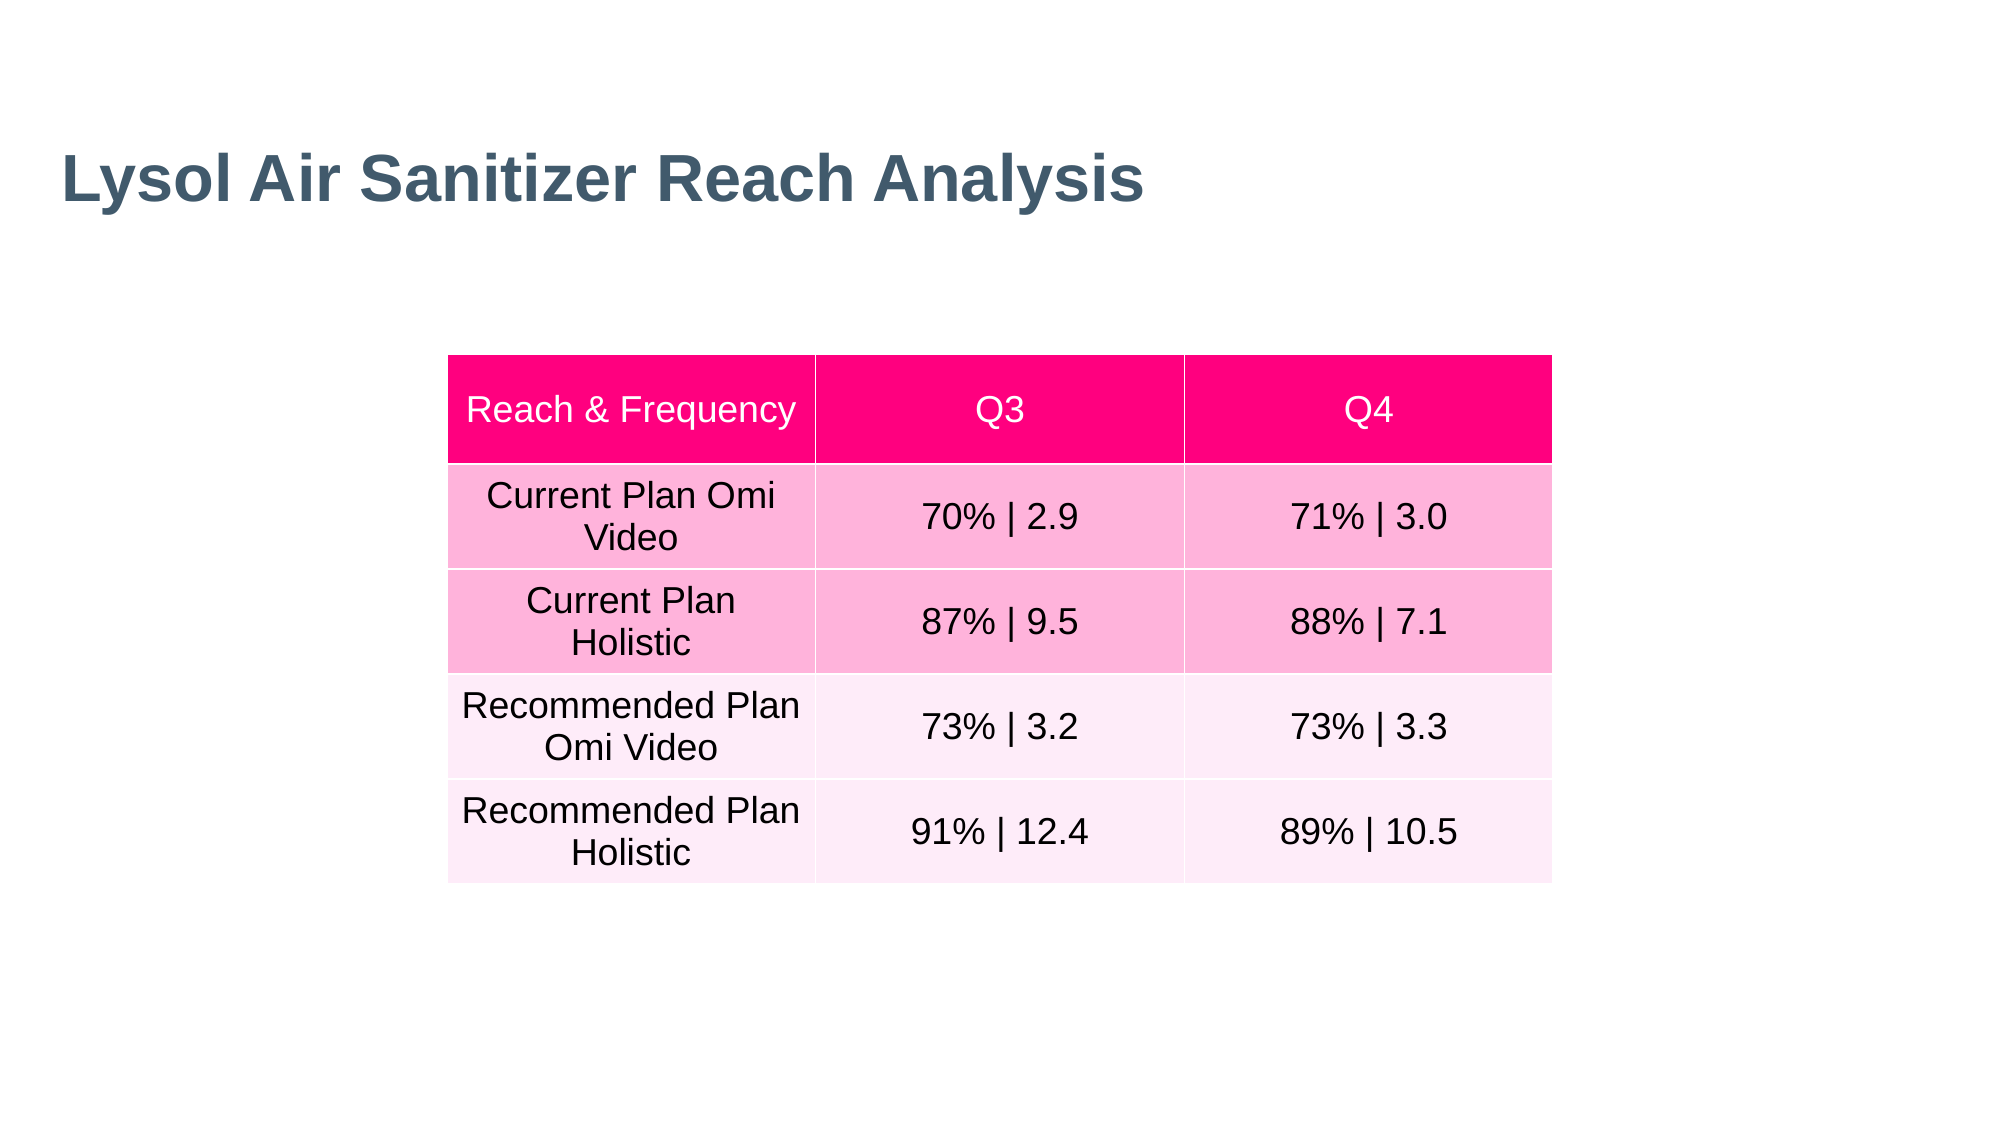

Lysol Air Sanitizer Reach Analysis
| Reach & Frequency | Q3 | Q4 |
| --- | --- | --- |
| Current Plan Omi Video | 70% | 2.9 | 71% | 3.0 |
| Current Plan Holistic | 87% | 9.5 | 88% | 7.1 |
| Recommended Plan Omi Video | 73% | 3.2 | 73% | 3.3 |
| Recommended Plan Holistic | 91% | 12.4 | 89% | 10.5 |